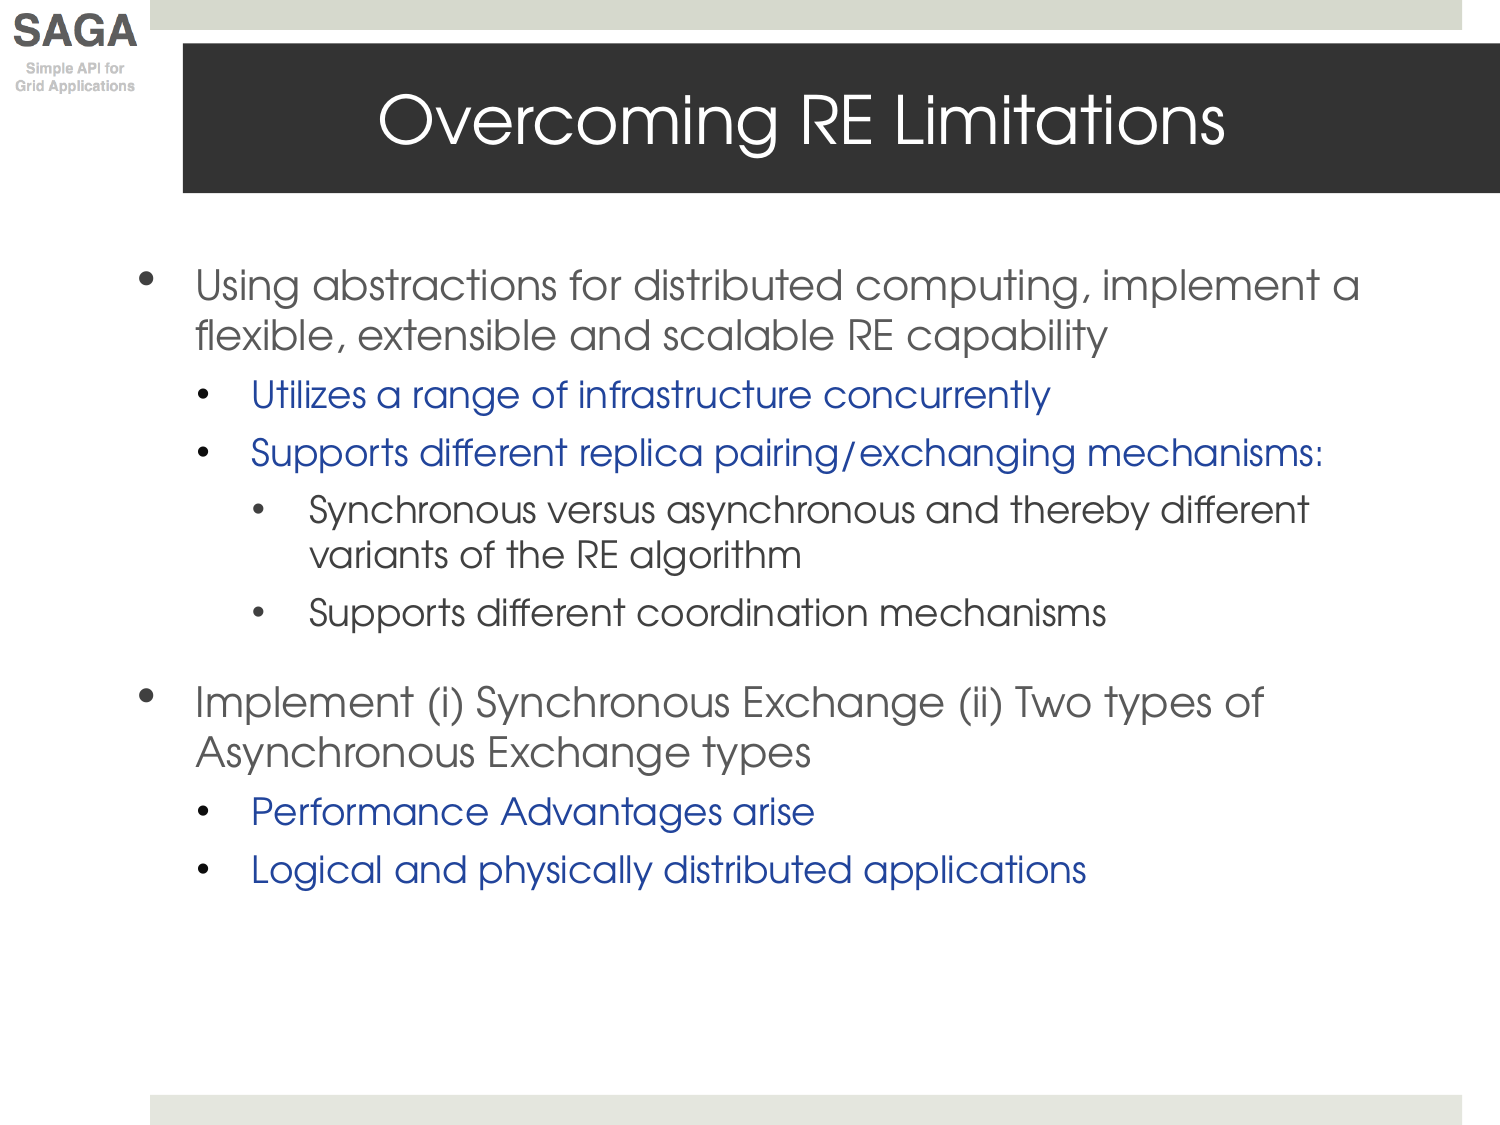

# Overcoming RE Limitations
Using abstractions for distributed computing, implement a flexible, extensible and scalable RE capability
Utilizes a range of infrastructure concurrently
Supports different replica pairing/exchanging mechanisms:
Synchronous versus asynchronous and thereby different variants of the RE algorithm
Supports different coordination mechanisms
Implement (i) Synchronous Exchange (ii) Two types of Asynchronous Exchange types
Performance Advantages arise
Logical and physically distributed applications